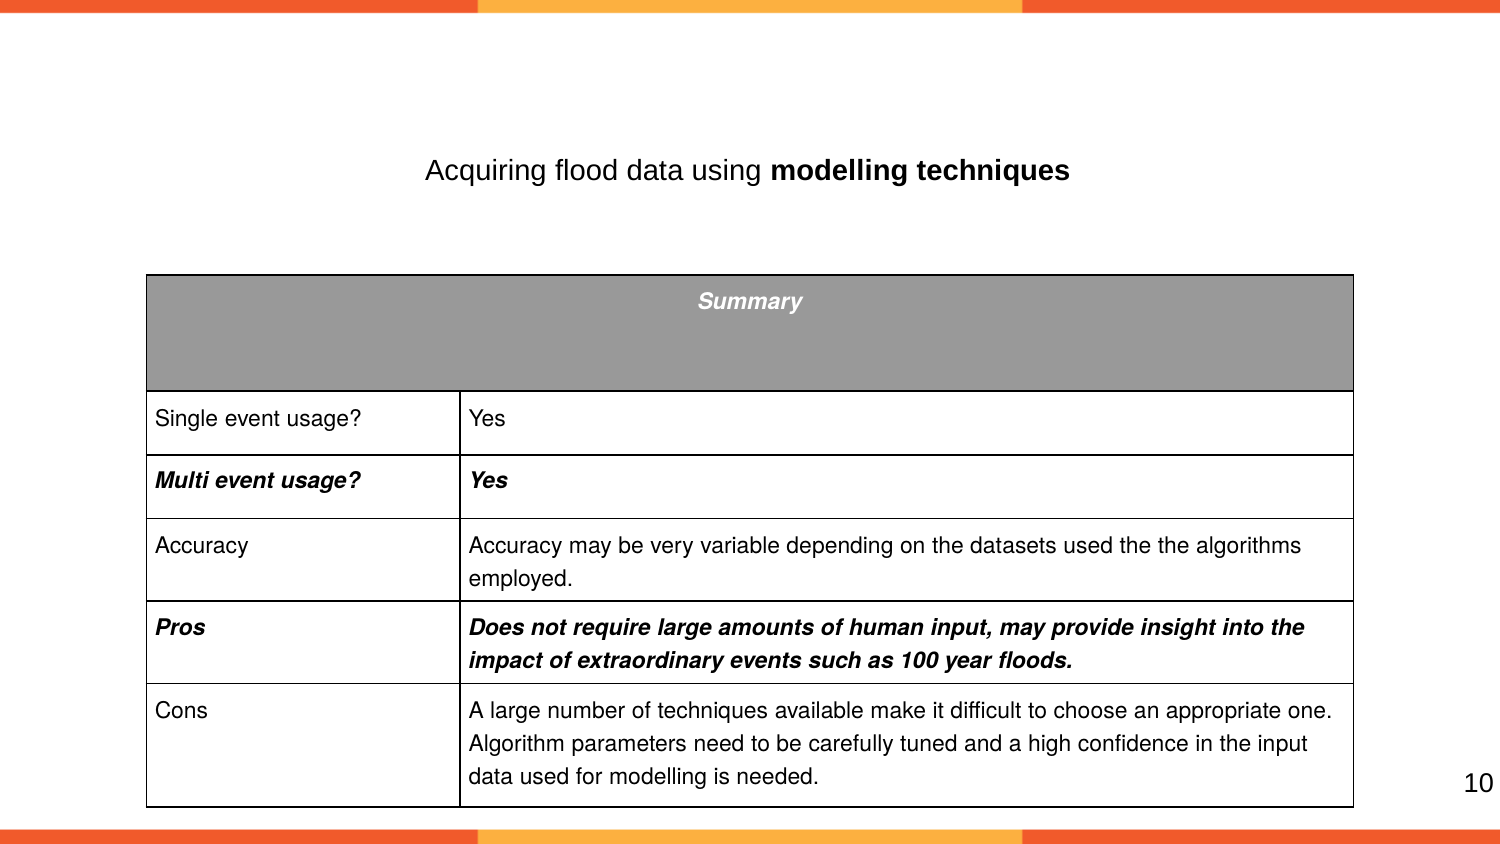

Acquiring flood data using modelling techniques
| Summary |  |
| --- | --- |
| Single event usage? | Yes |
| Multi event usage? | Yes |
| Accuracy | Accuracy may be very variable depending on the datasets used the the algorithms employed. |
| Pros | Does not require large amounts of human input, may provide insight into the impact of extraordinary events such as 100 year floods. |
| Cons | A large number of techniques available make it difficult to choose an appropriate one. Algorithm parameters need to be carefully tuned and a high confidence in the input data used for modelling is needed. |
10